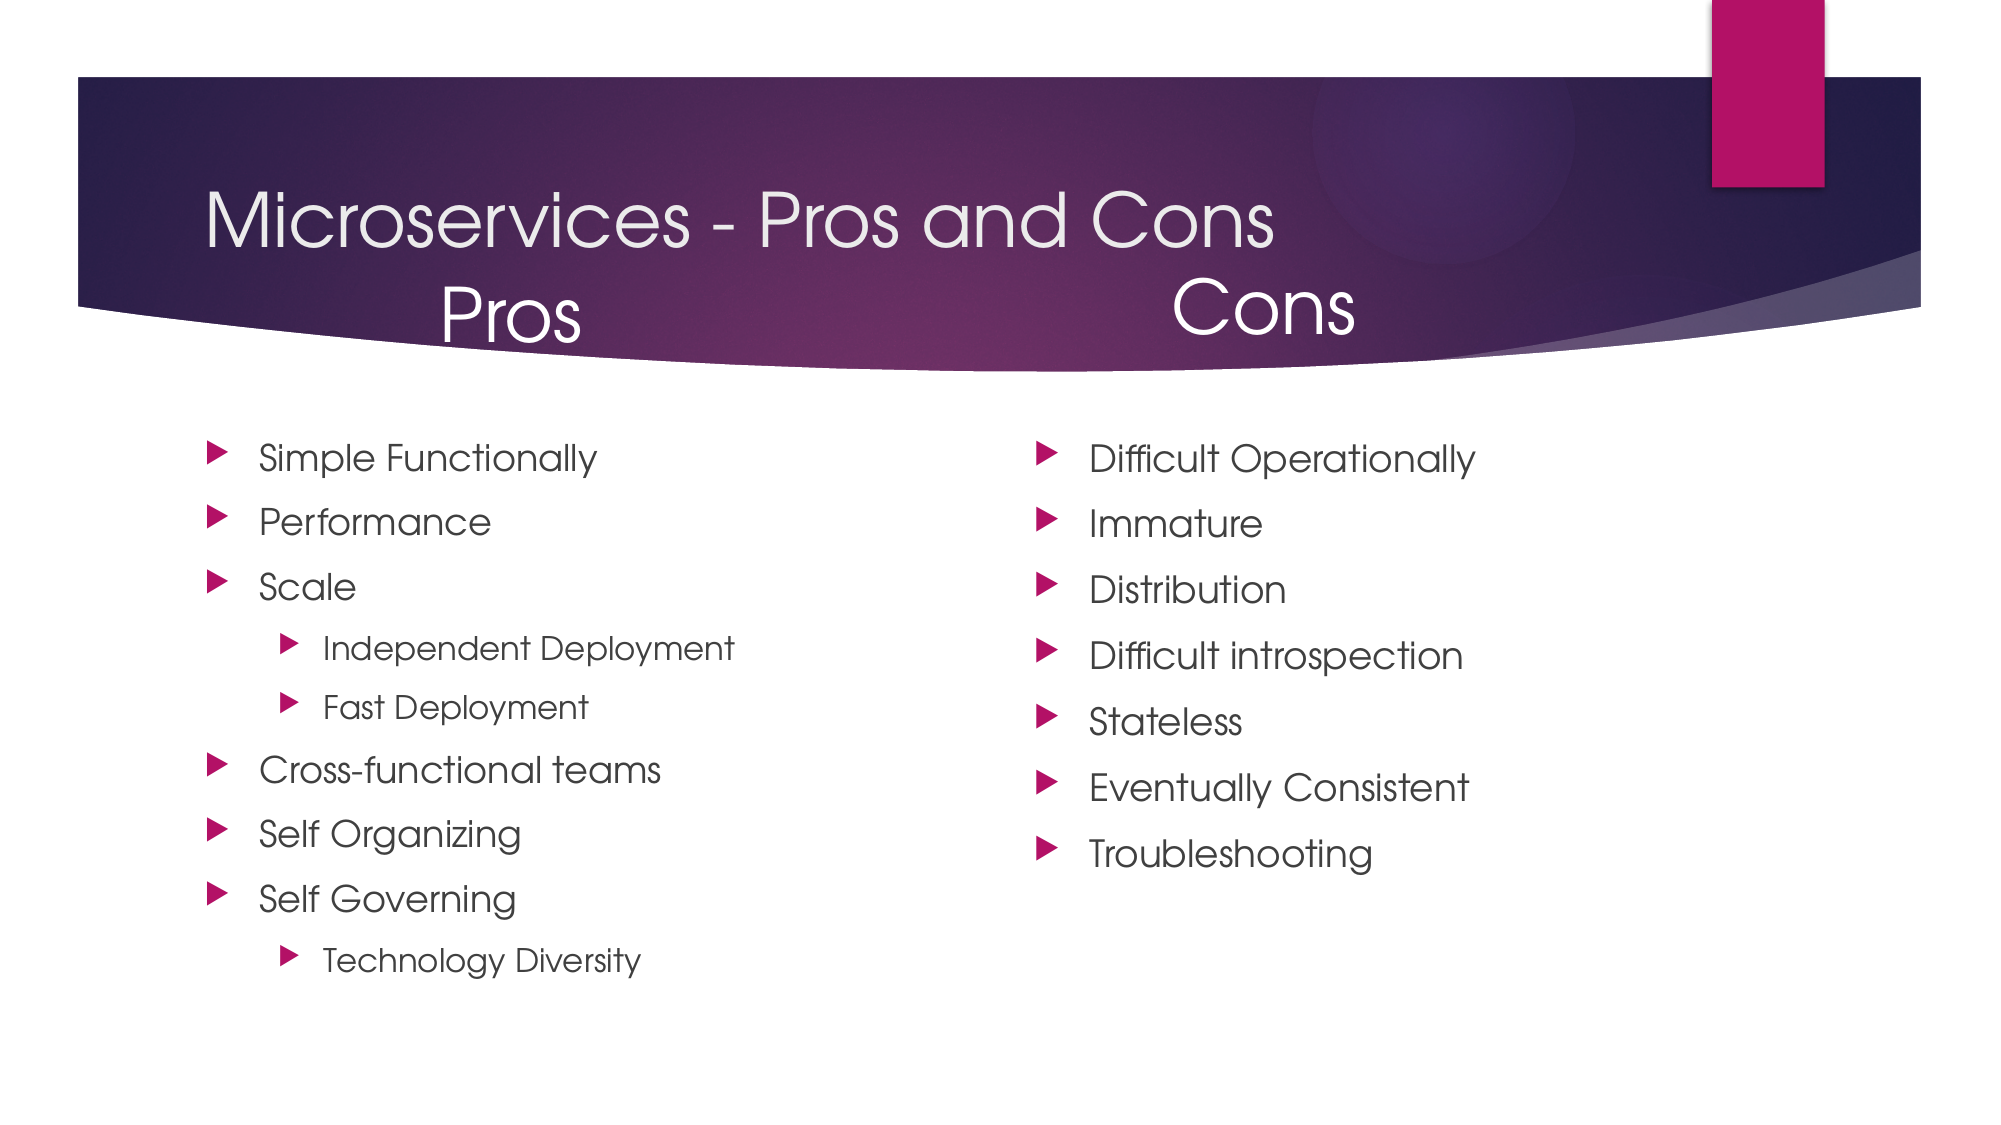

# Microservices - Pros and Cons
Cons
Pros
Simple Functionally
Performance
Scale
Independent Deployment
Fast Deployment
Cross-functional teams
Self Organizing
Self Governing
Technology Diversity

Difficult Operationally
Immature
Distribution
Difficult introspection
Stateless
Eventually Consistent
Troubleshooting